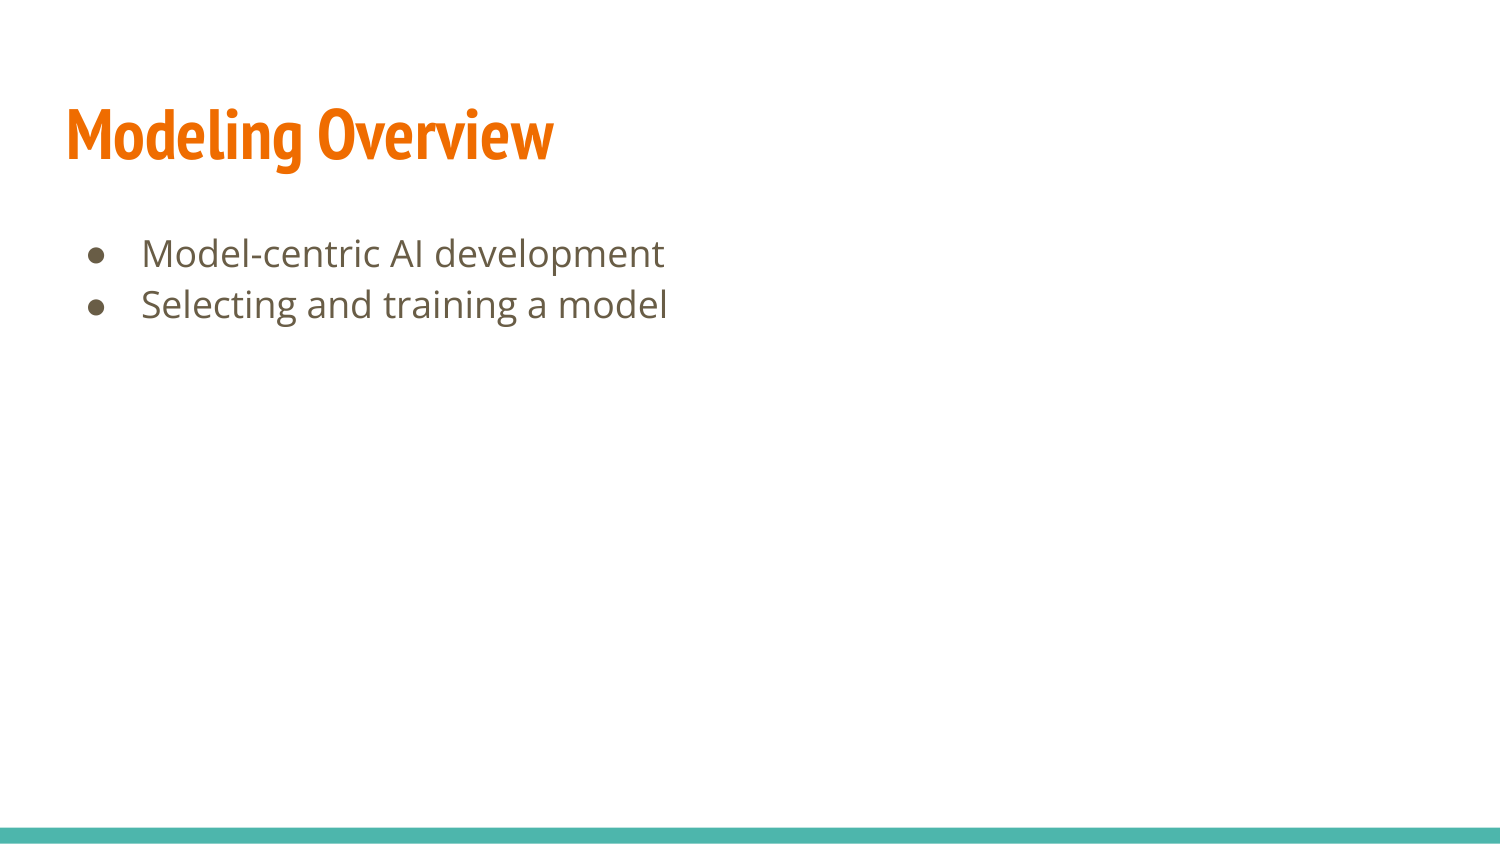

# Modeling Overview
Model-centric AI development
Selecting and training a model